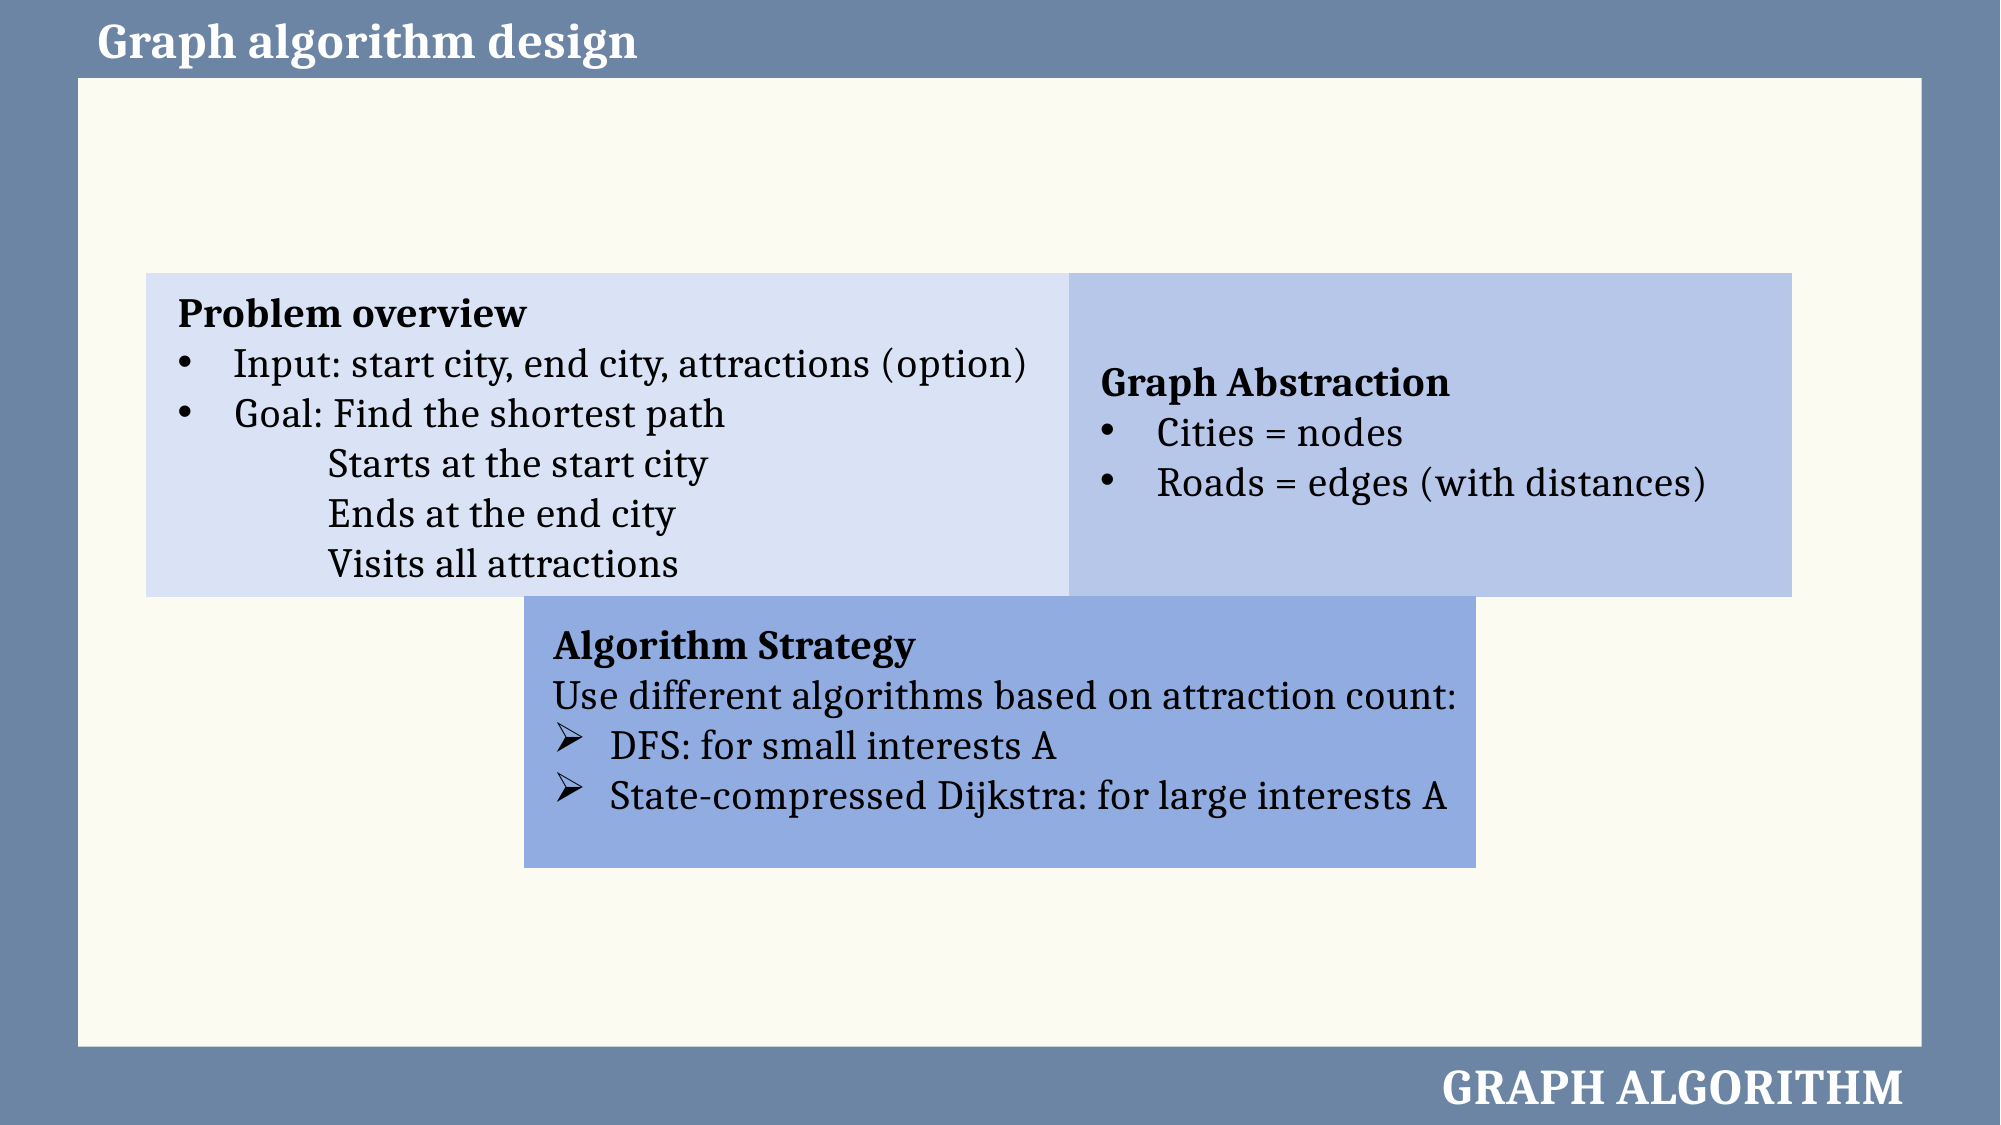

Graph algorithm design

Problem overview
Input: start city, end city, attractions (option)
Goal: Find the shortest path
Starts at the start city
Ends at the end city
Visits all attractions

Graph Abstraction
Cities = nodes
Roads = edges (with distances)

Algorithm Strategy
Use different algorithms based on attraction count:
DFS: for small interests A
State-compressed Dijkstra: for large interests A
GRAPH ALGORITHM